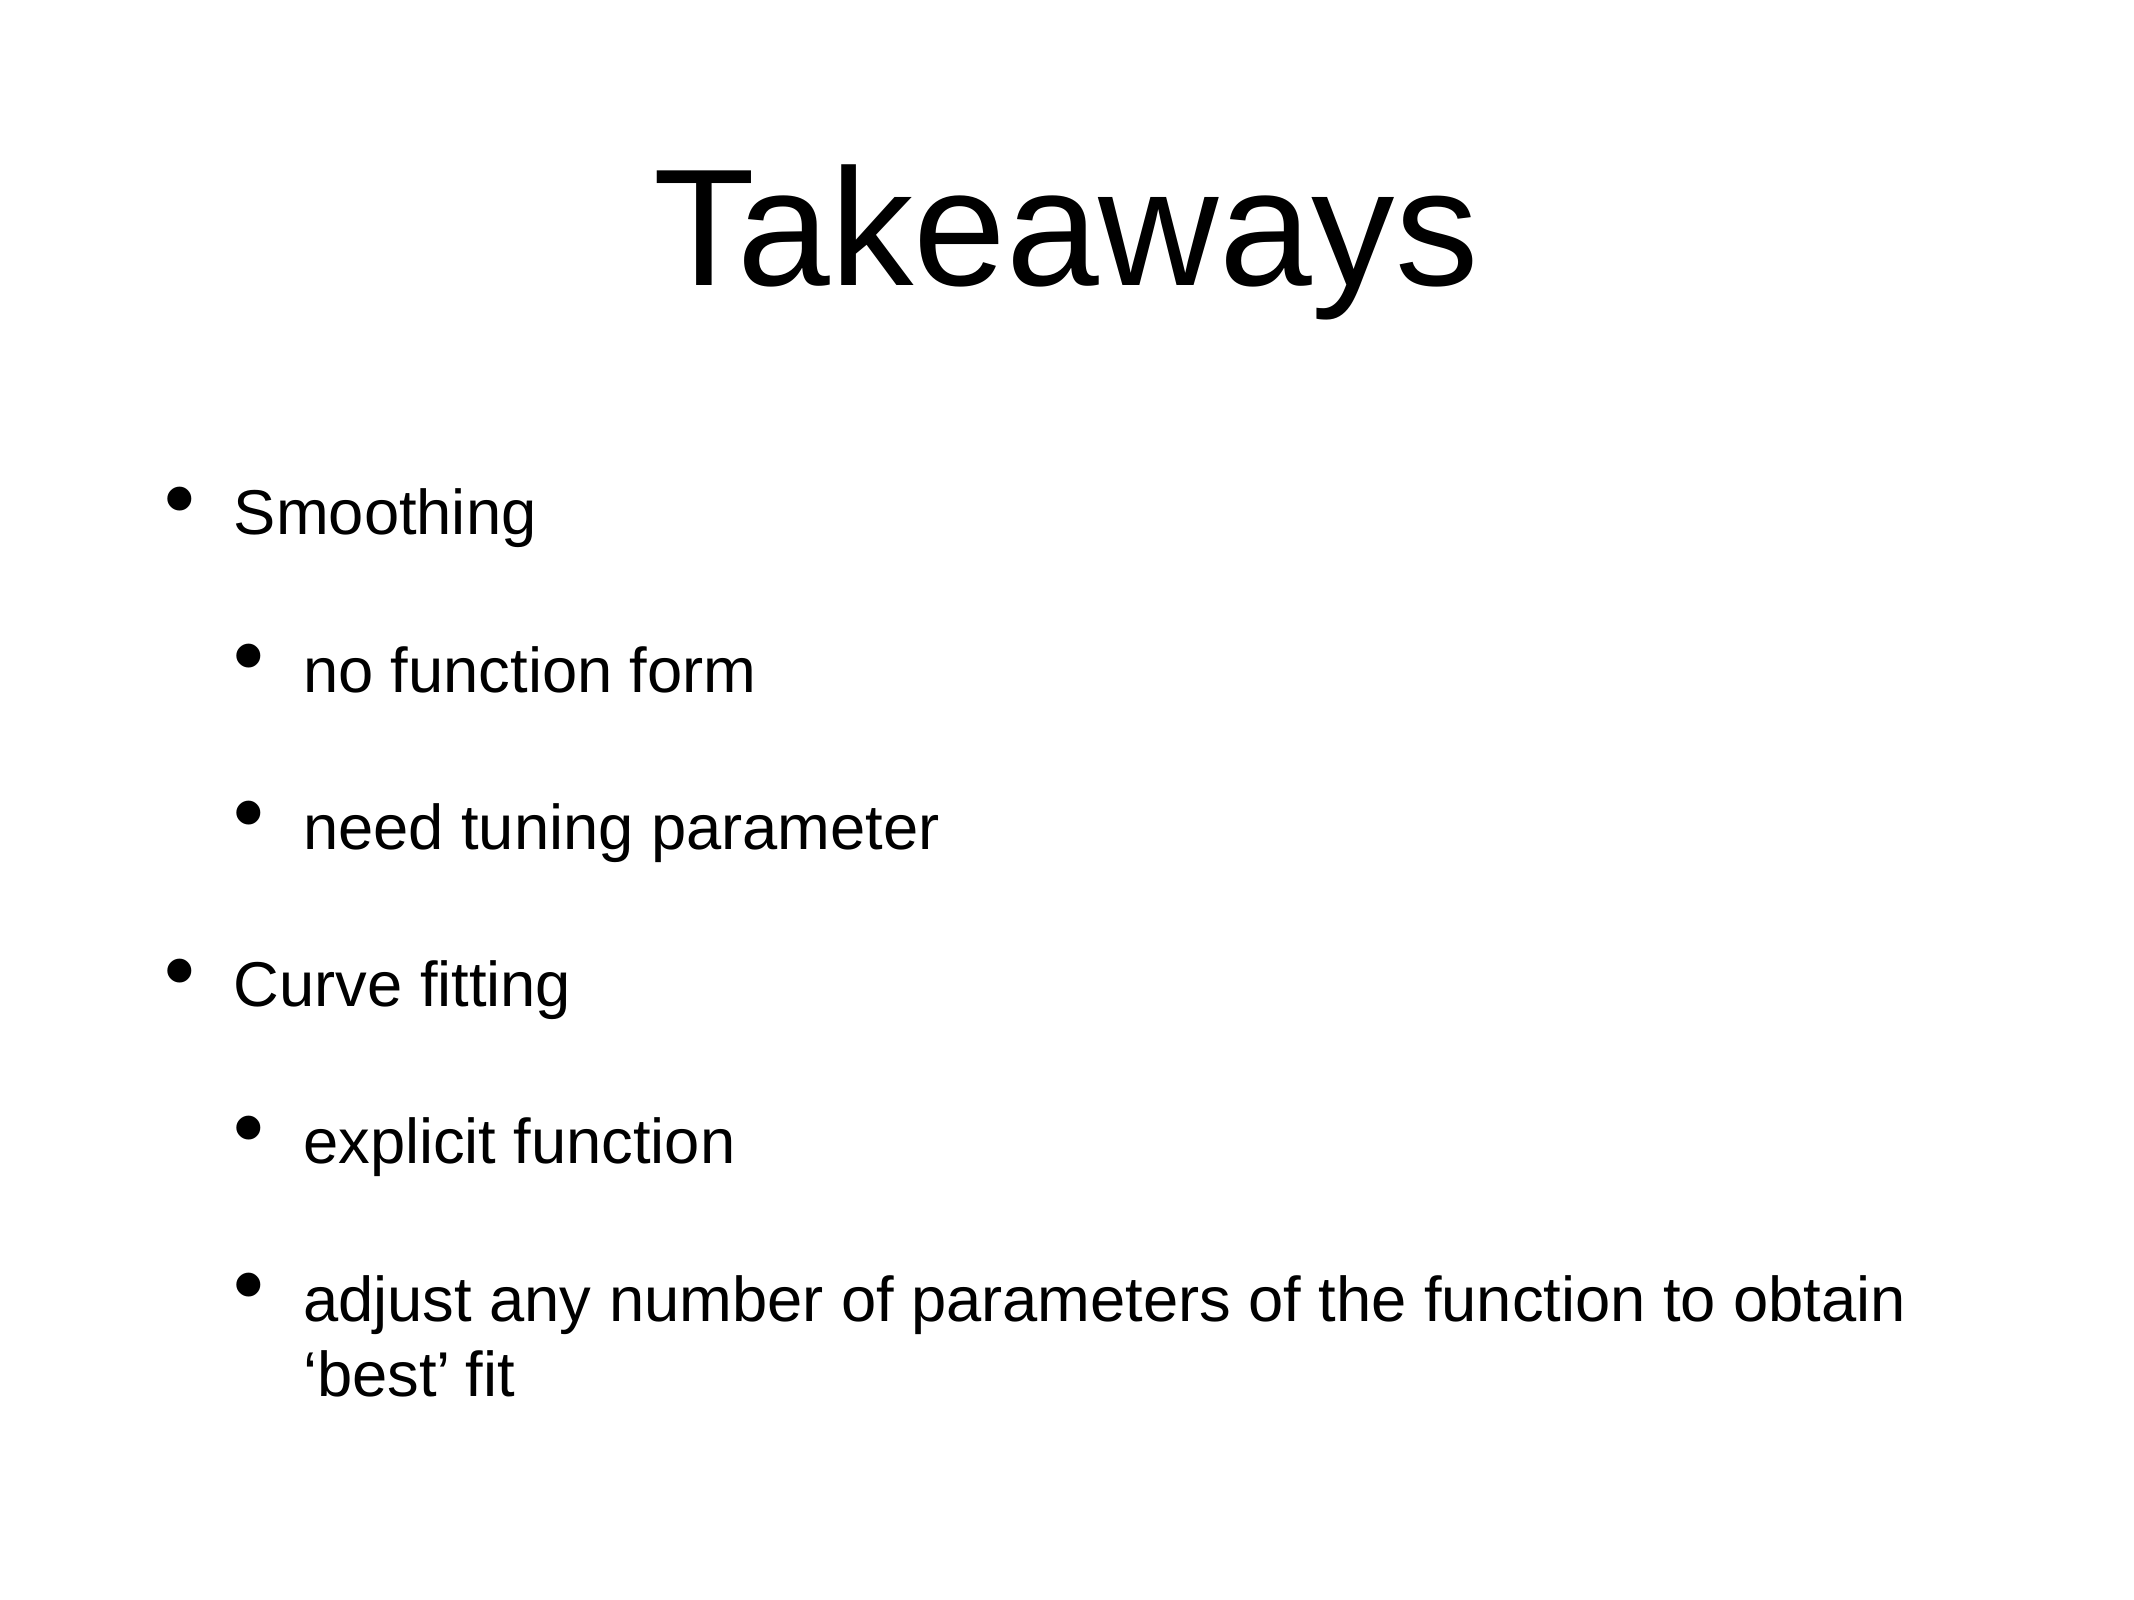

# Takeaways
Smoothing
no function form
need tuning parameter
Curve fitting
explicit function
adjust any number of parameters of the function to obtain ‘best’ fit